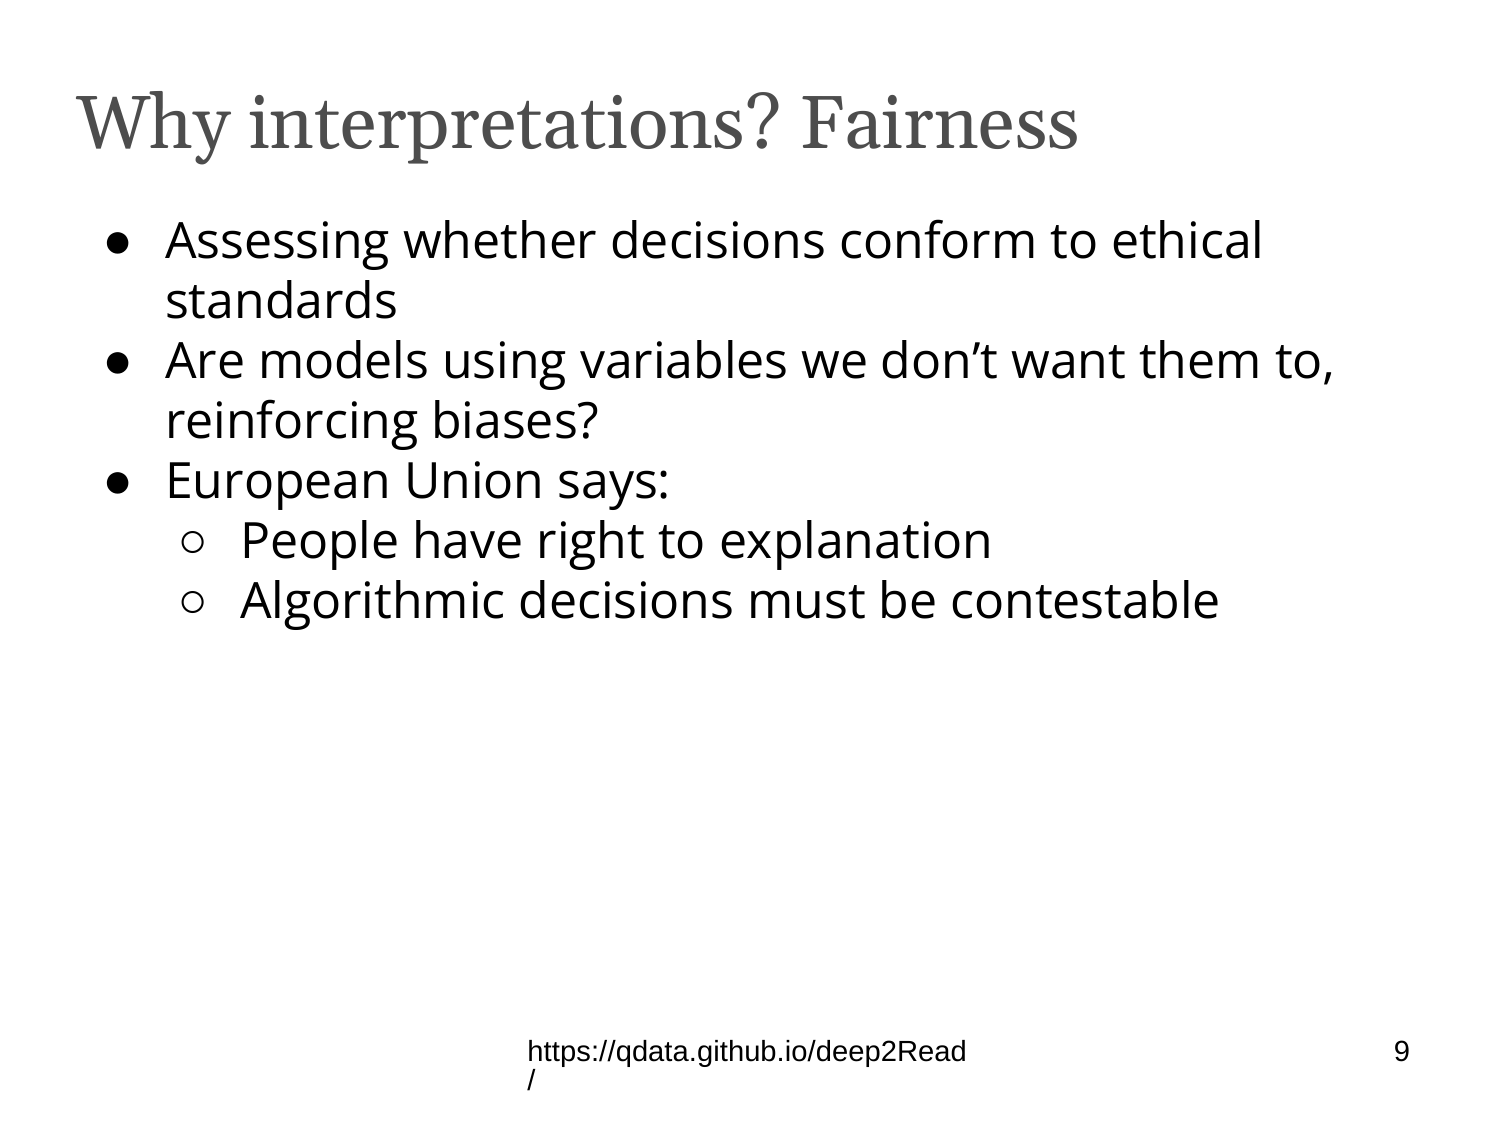

Why interpretations? Fairness
Assessing whether decisions conform to ethical standards
Are models using variables we don’t want them to, reinforcing biases?
European Union says:
People have right to explanation
Algorithmic decisions must be contestable
https://qdata.github.io/deep2Read/
9